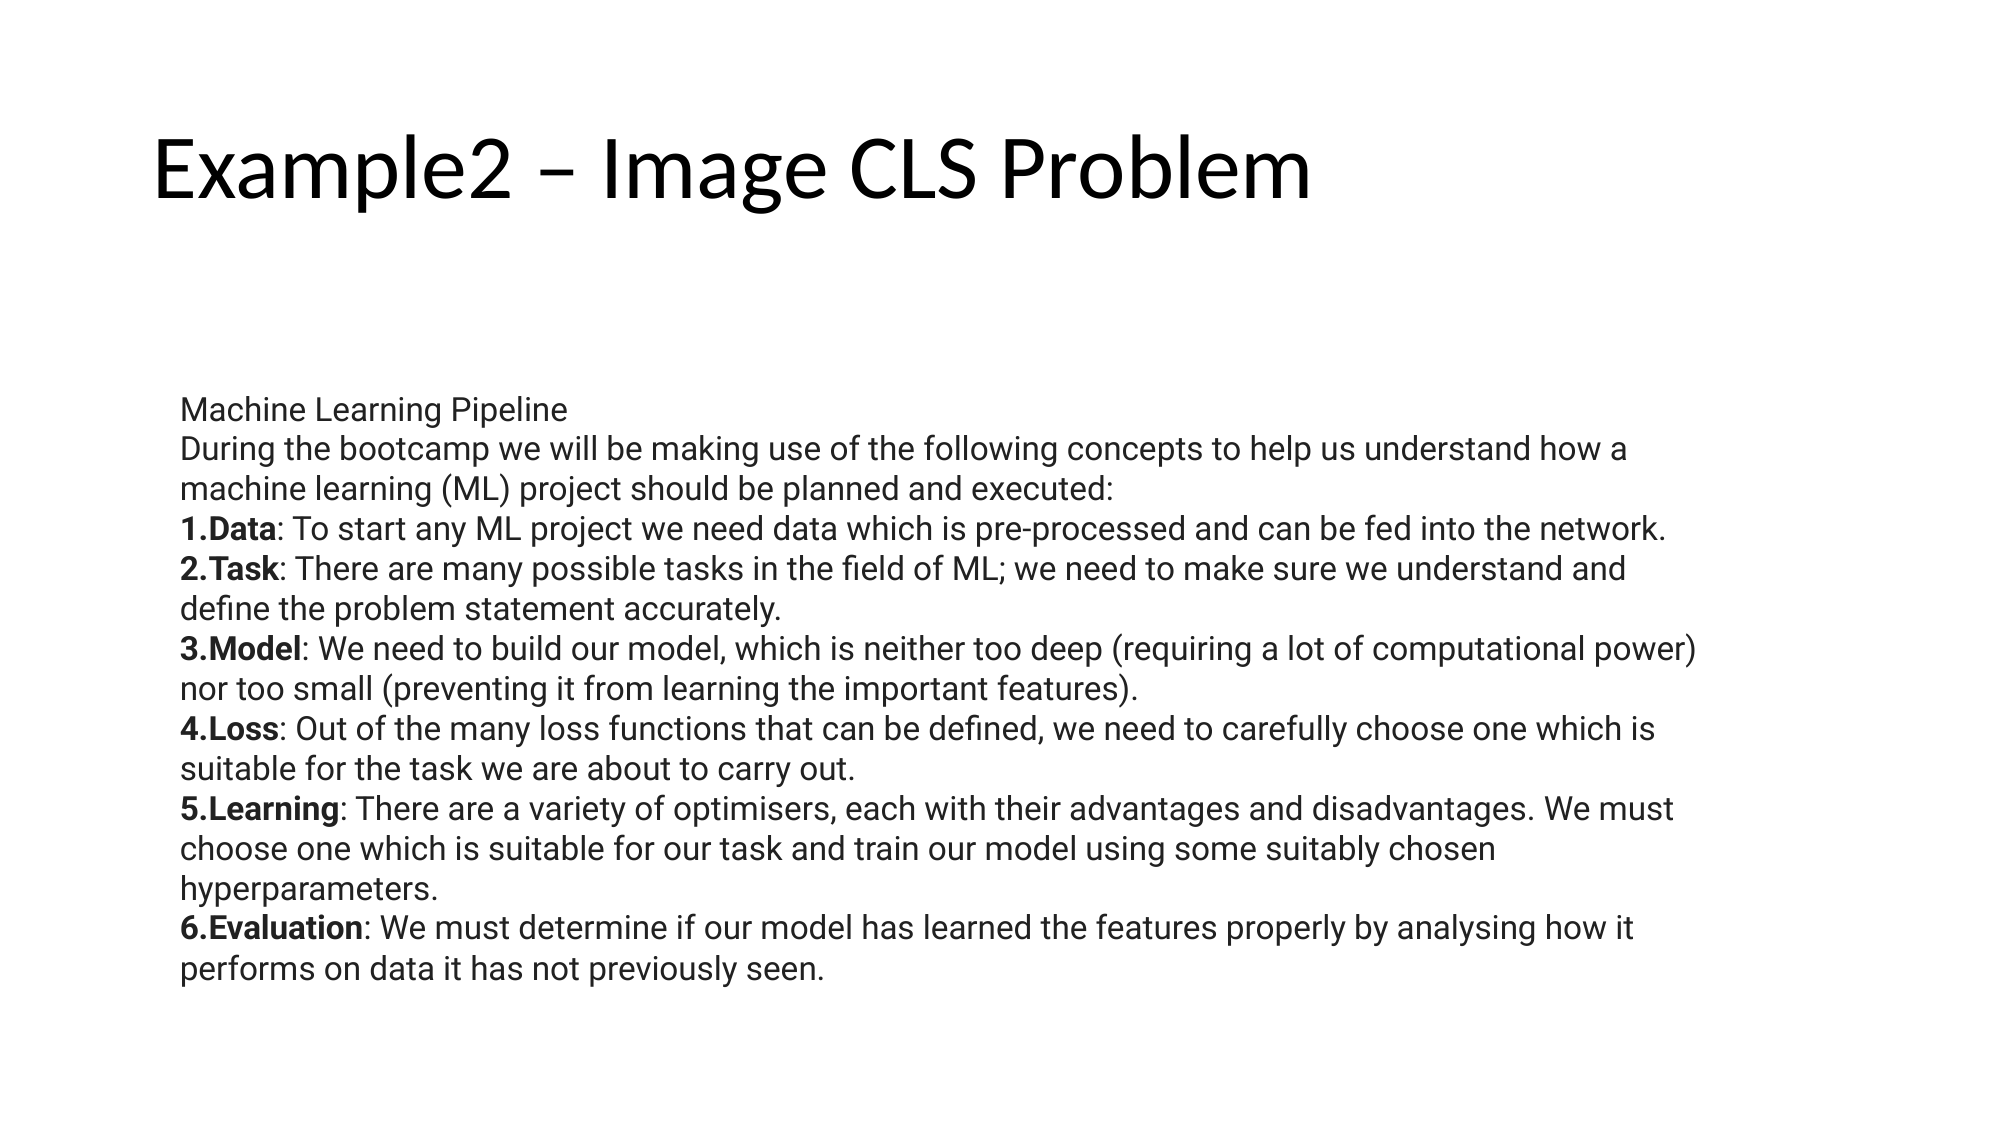

# Example2 – Image CLS Problem
Machine Learning Pipeline
During the bootcamp we will be making use of the following concepts to help us understand how a machine learning (ML) project should be planned and executed:
Data: To start any ML project we need data which is pre-processed and can be fed into the network.
Task: There are many possible tasks in the field of ML; we need to make sure we understand and define the problem statement accurately.
Model: We need to build our model, which is neither too deep (requiring a lot of computational power) nor too small (preventing it from learning the important features).
Loss: Out of the many loss functions that can be defined, we need to carefully choose one which is suitable for the task we are about to carry out.
Learning: There are a variety of optimisers, each with their advantages and disadvantages. We must choose one which is suitable for our task and train our model using some suitably chosen hyperparameters.
Evaluation: We must determine if our model has learned the features properly by analysing how it performs on data it has not previously seen.